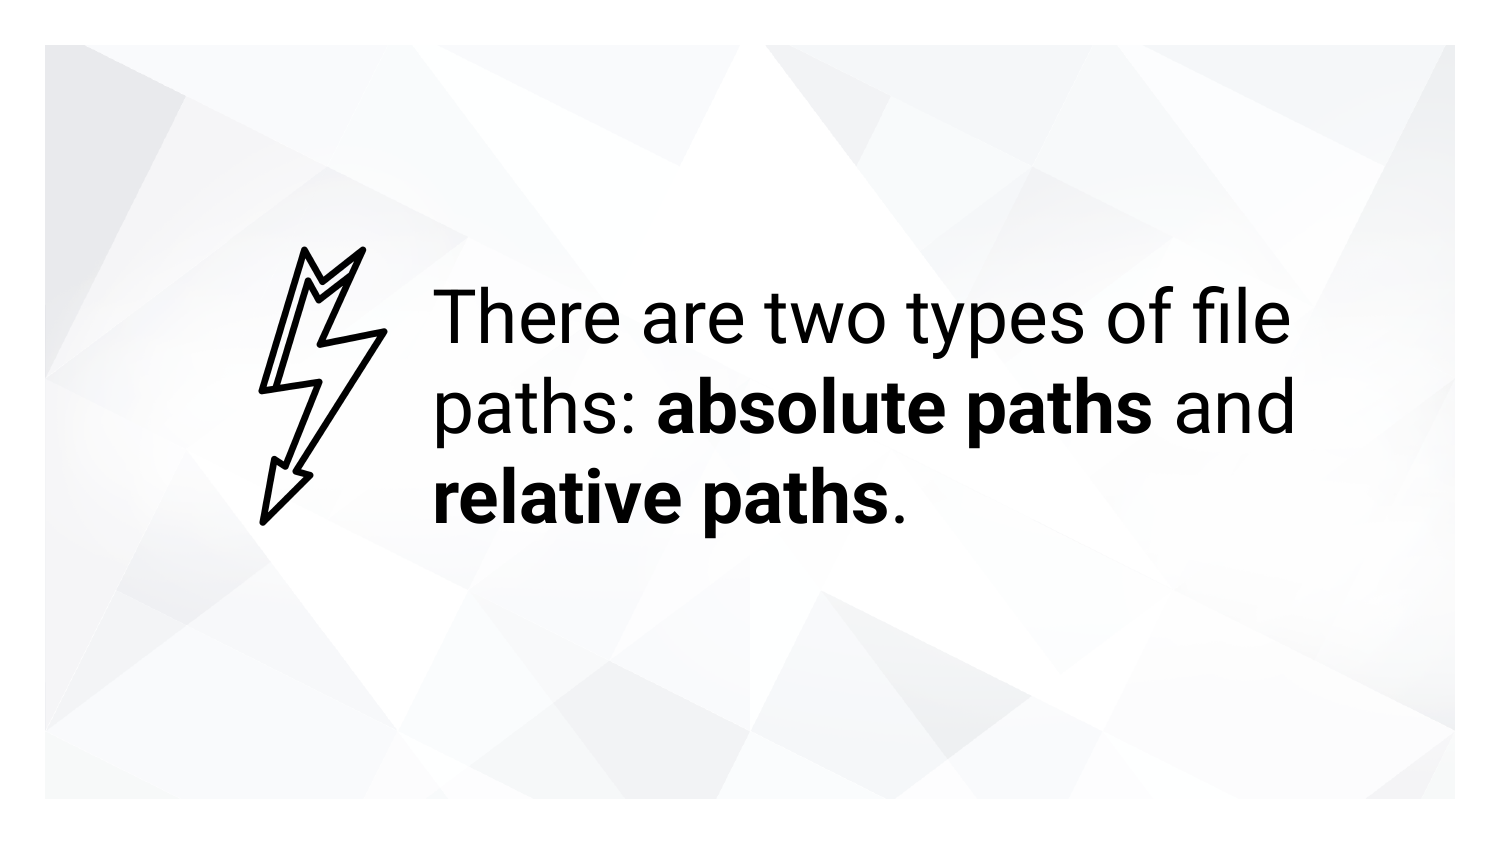

# There are two types of file paths: absolute paths and relative paths.